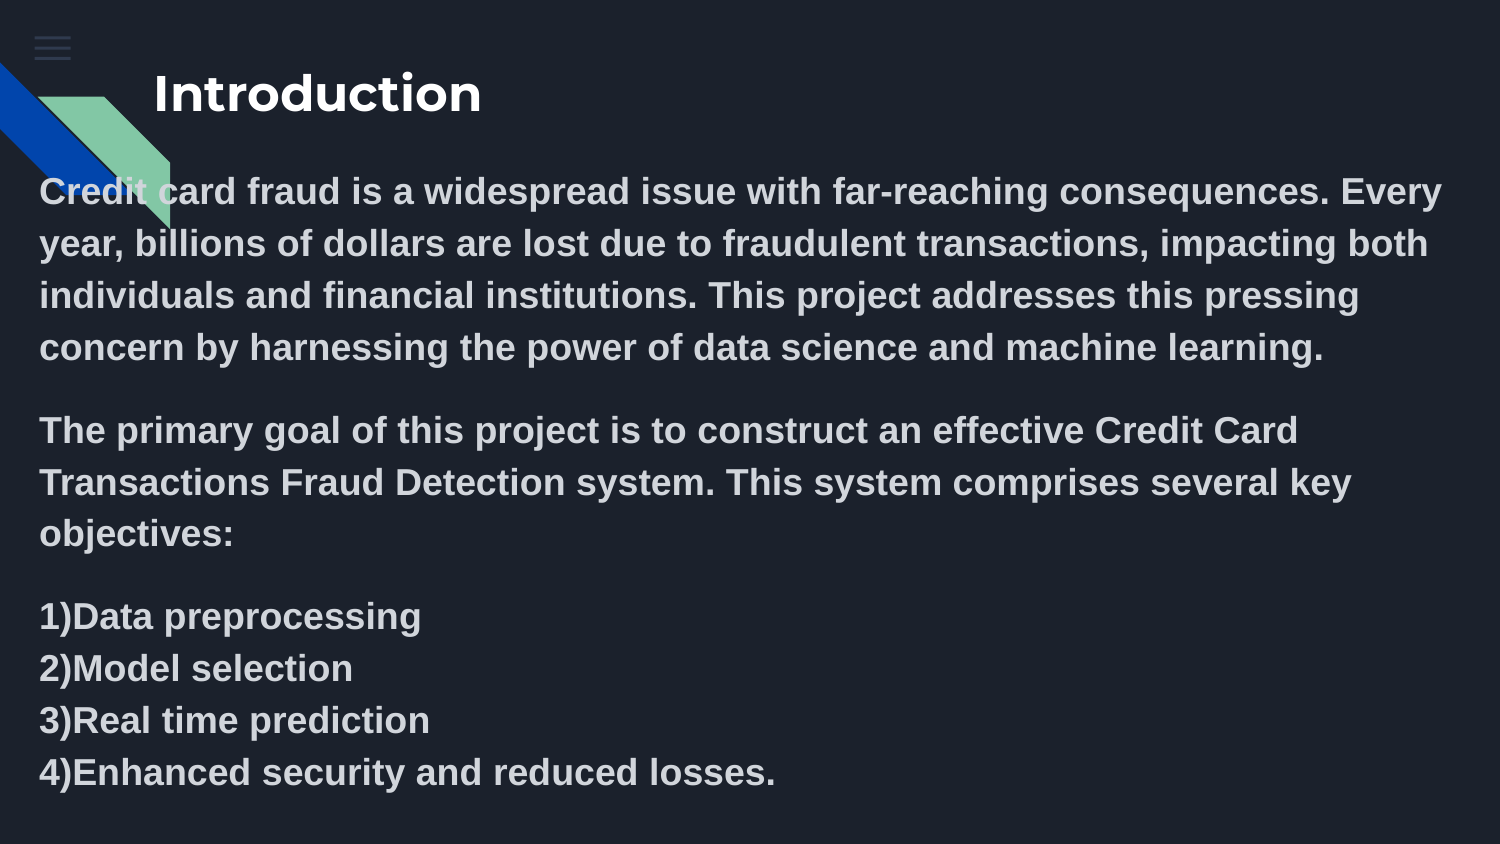

# Introduction
Credit card fraud is a widespread issue with far-reaching consequences. Every year, billions of dollars are lost due to fraudulent transactions, impacting both individuals and financial institutions. This project addresses this pressing concern by harnessing the power of data science and machine learning.
The primary goal of this project is to construct an effective Credit Card Transactions Fraud Detection system. This system comprises several key objectives:
1)Data preprocessing
2)Model selection
3)Real time prediction
4)Enhanced security and reduced losses.